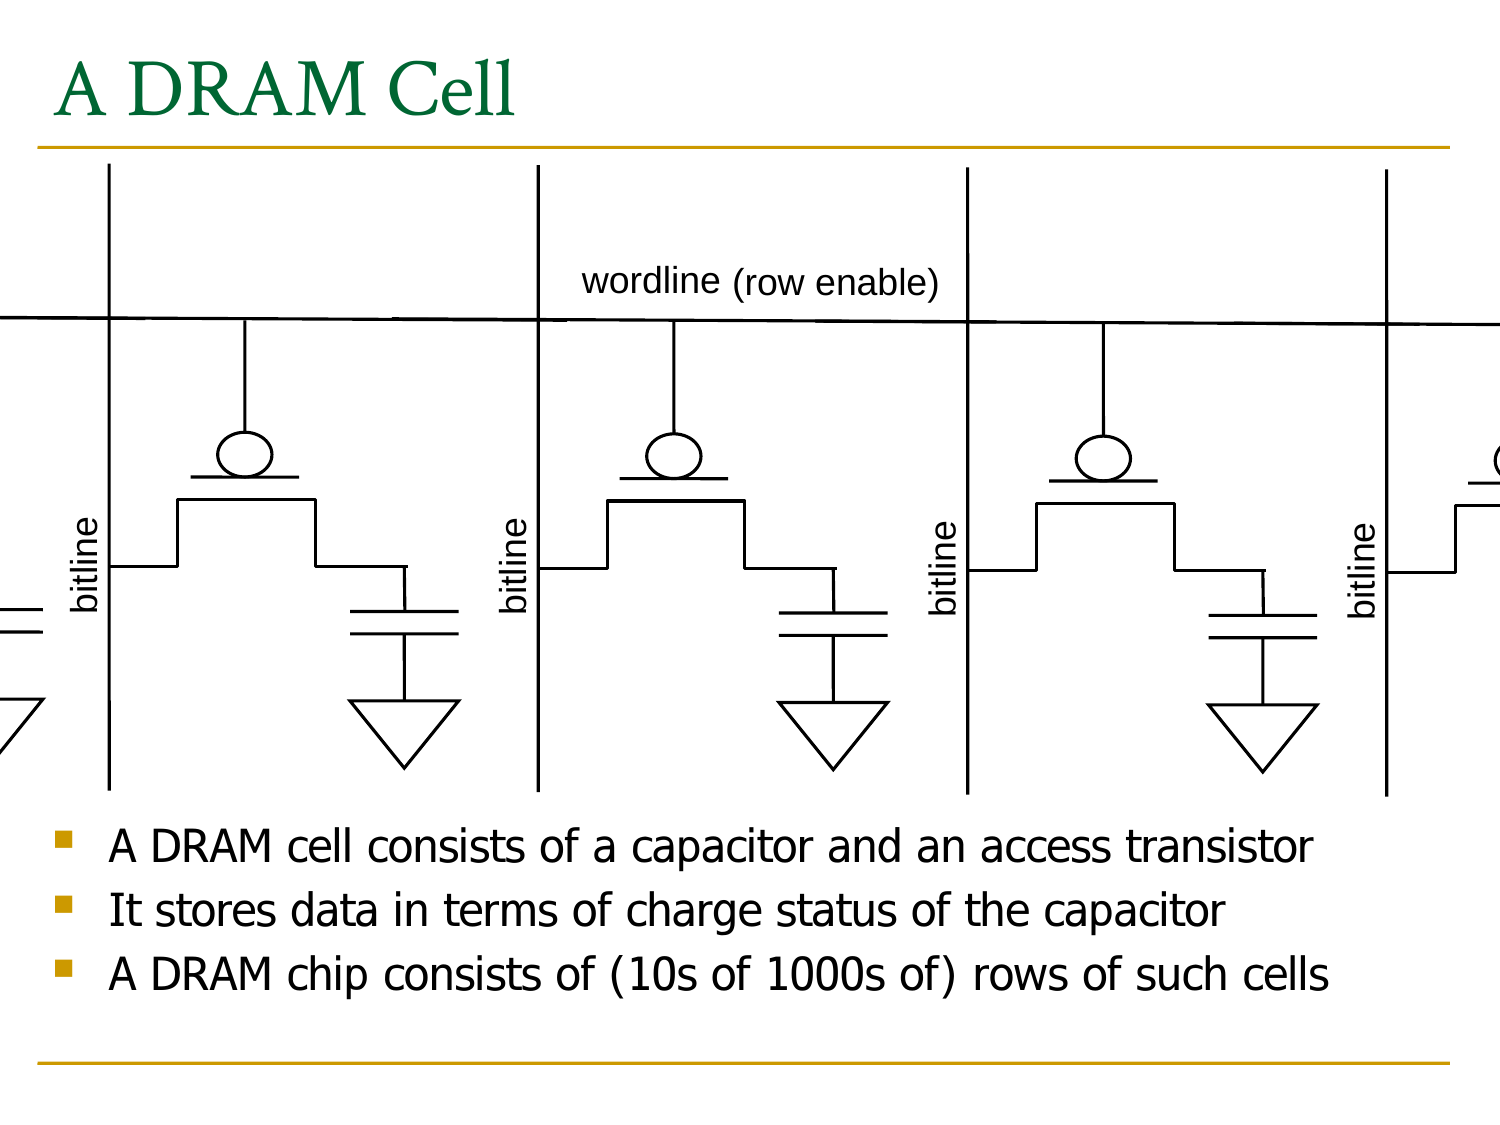

# A DRAM Cell

bitline

bitline

wordline

bitline

bitline

bitline

A DRAM cell consists of a capacitor and an access transistor
It stores data in terms of charge status of the capacitor
A DRAM chip consists of (10s of 1000s of) rows of such cells
(row enable)